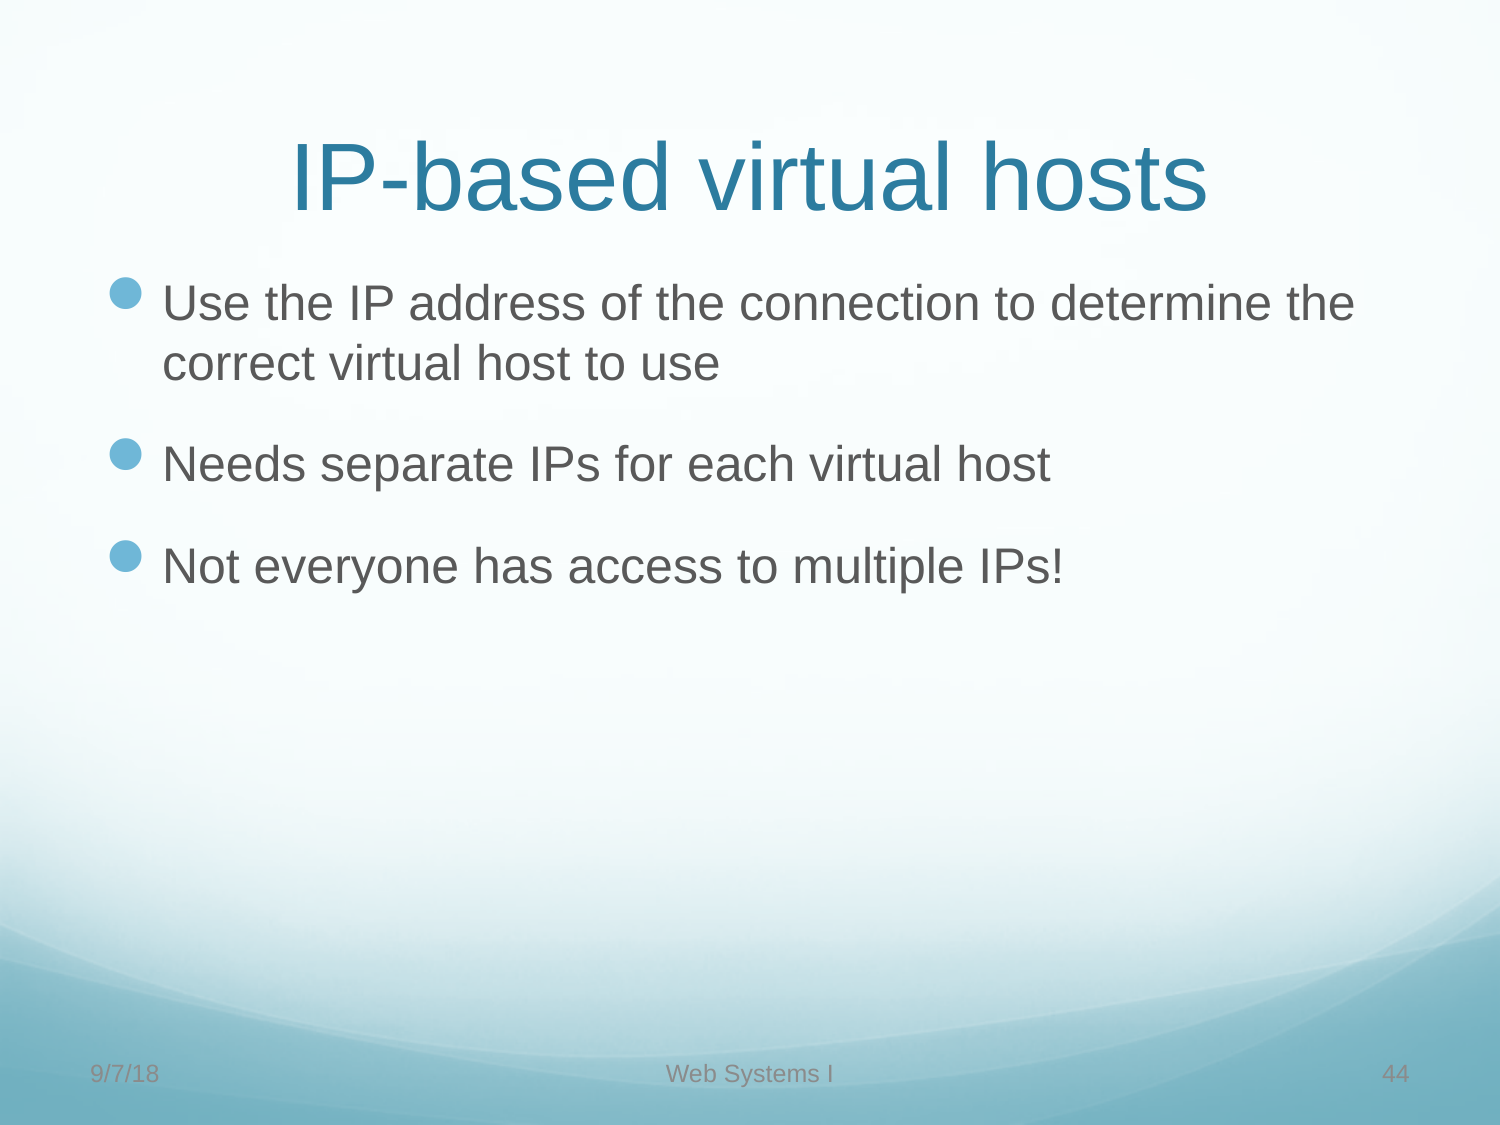

# IP-based virtual hosts
Use the IP address of the connection to determine the correct virtual host to use
Needs separate IPs for each virtual host
Not everyone has access to multiple IPs!

9/7/18
Web Systems I
44